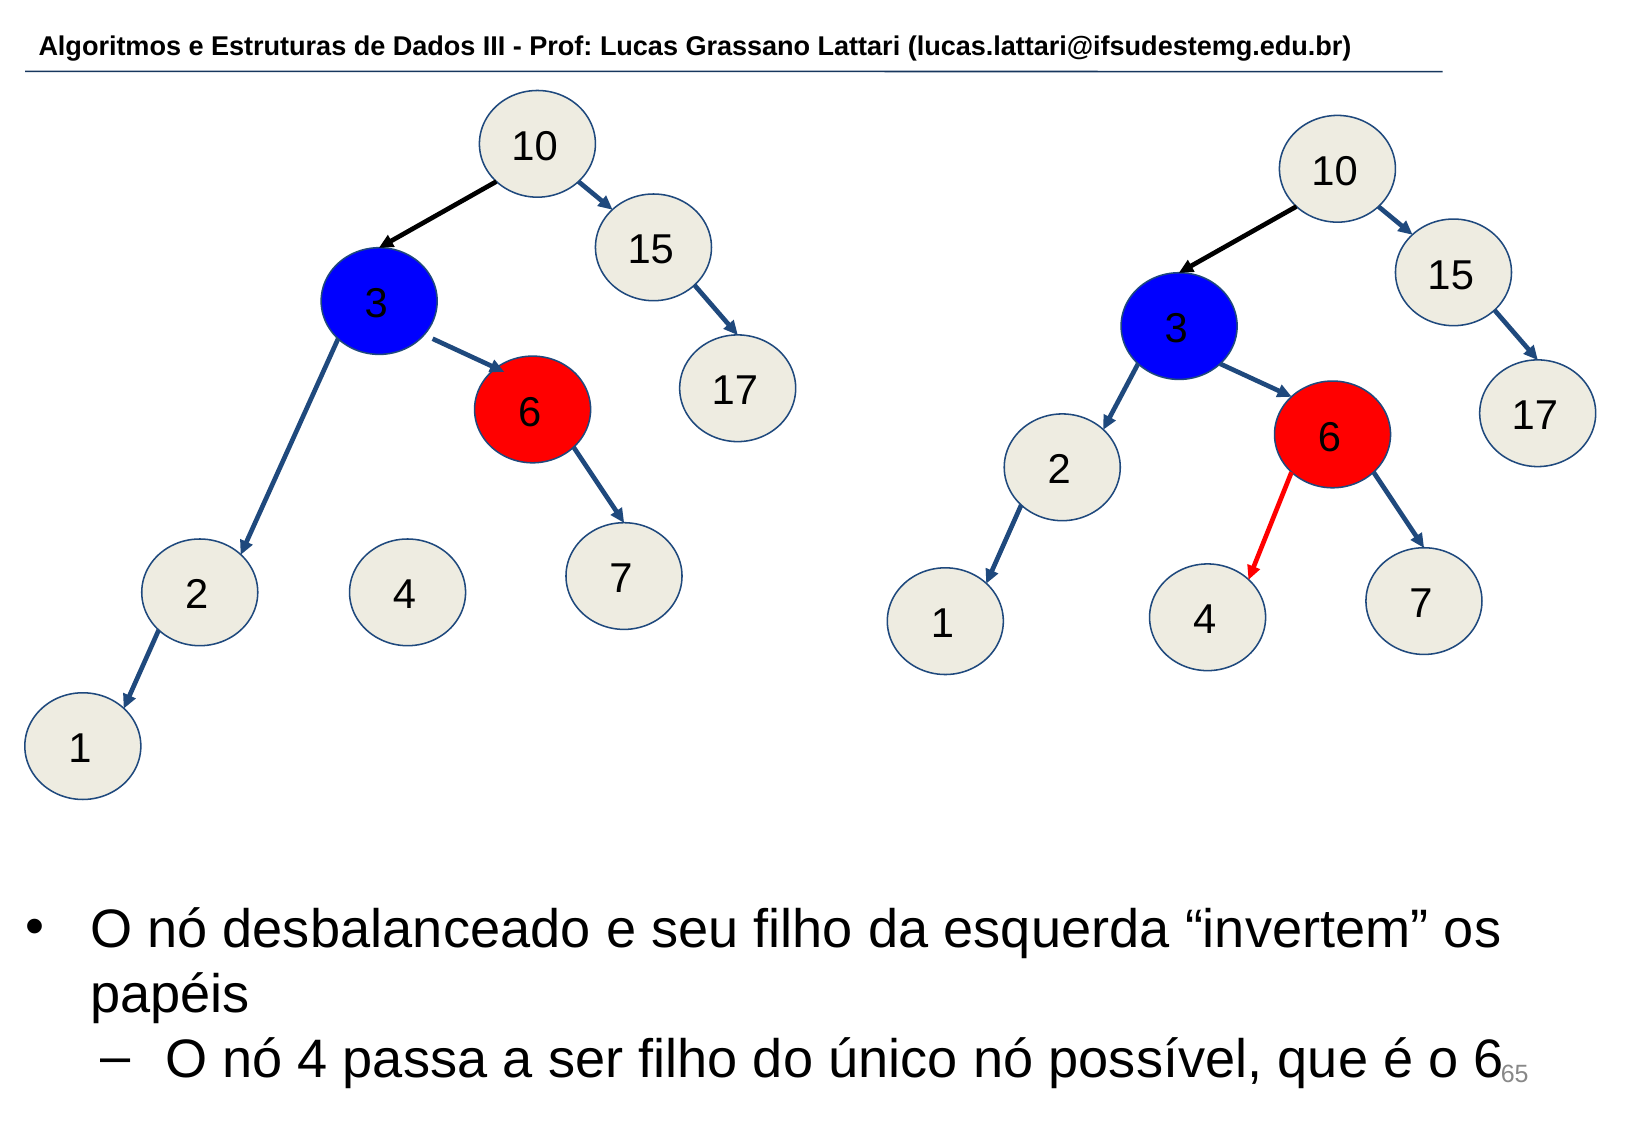

10
10
15
15
 3
 3
17
 6
17
 6
 2
 7
 2
 4
 7
 4
 1
 1
O nó desbalanceado e seu filho da esquerda “invertem” os papéis
O nó 4 passa a ser filho do único nó possível, que é o 6
65